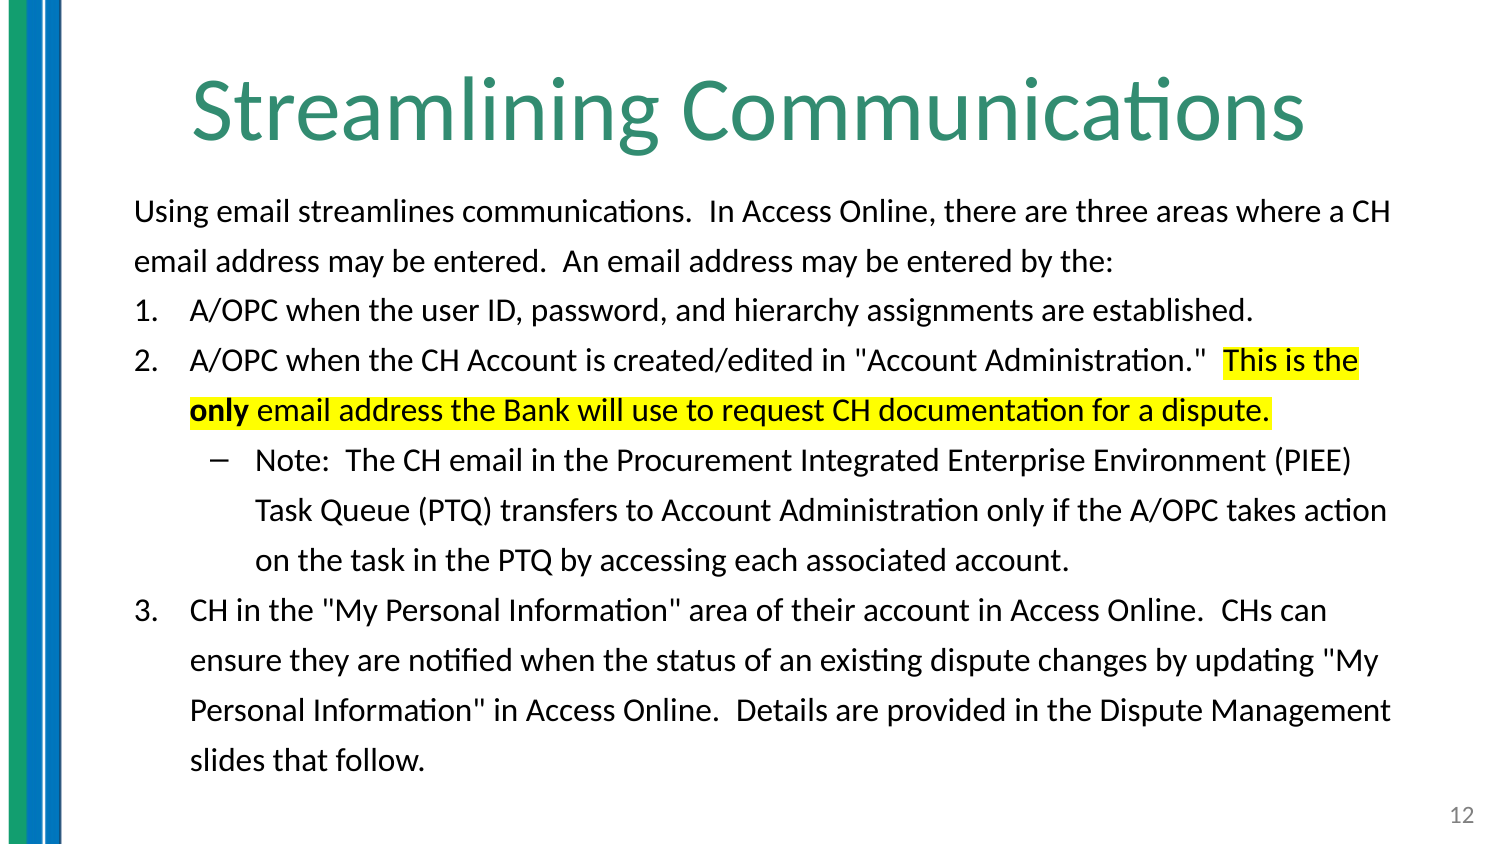

# Streamlining Communications
Using email streamlines communications.  In Access Online, there are three areas where a CH email address may be entered.  An email address may be entered by the:
A/OPC when the user ID, password, and hierarchy assignments are established.
A/OPC when the CH Account is created/edited in "Account Administration."  This is the only email address the Bank will use to request CH documentation for a dispute.
Note:  The CH email in the Procurement Integrated Enterprise Environment (PIEE) Task Queue (PTQ) transfers to Account Administration only if the A/OPC takes action on the task in the PTQ by accessing each associated account.
CH in the "My Personal Information" area of their account in Access Online.  CHs can ensure they are notified when the status of an existing dispute changes by updating "My Personal Information" in Access Online.  Details are provided in the Dispute Management slides that follow.